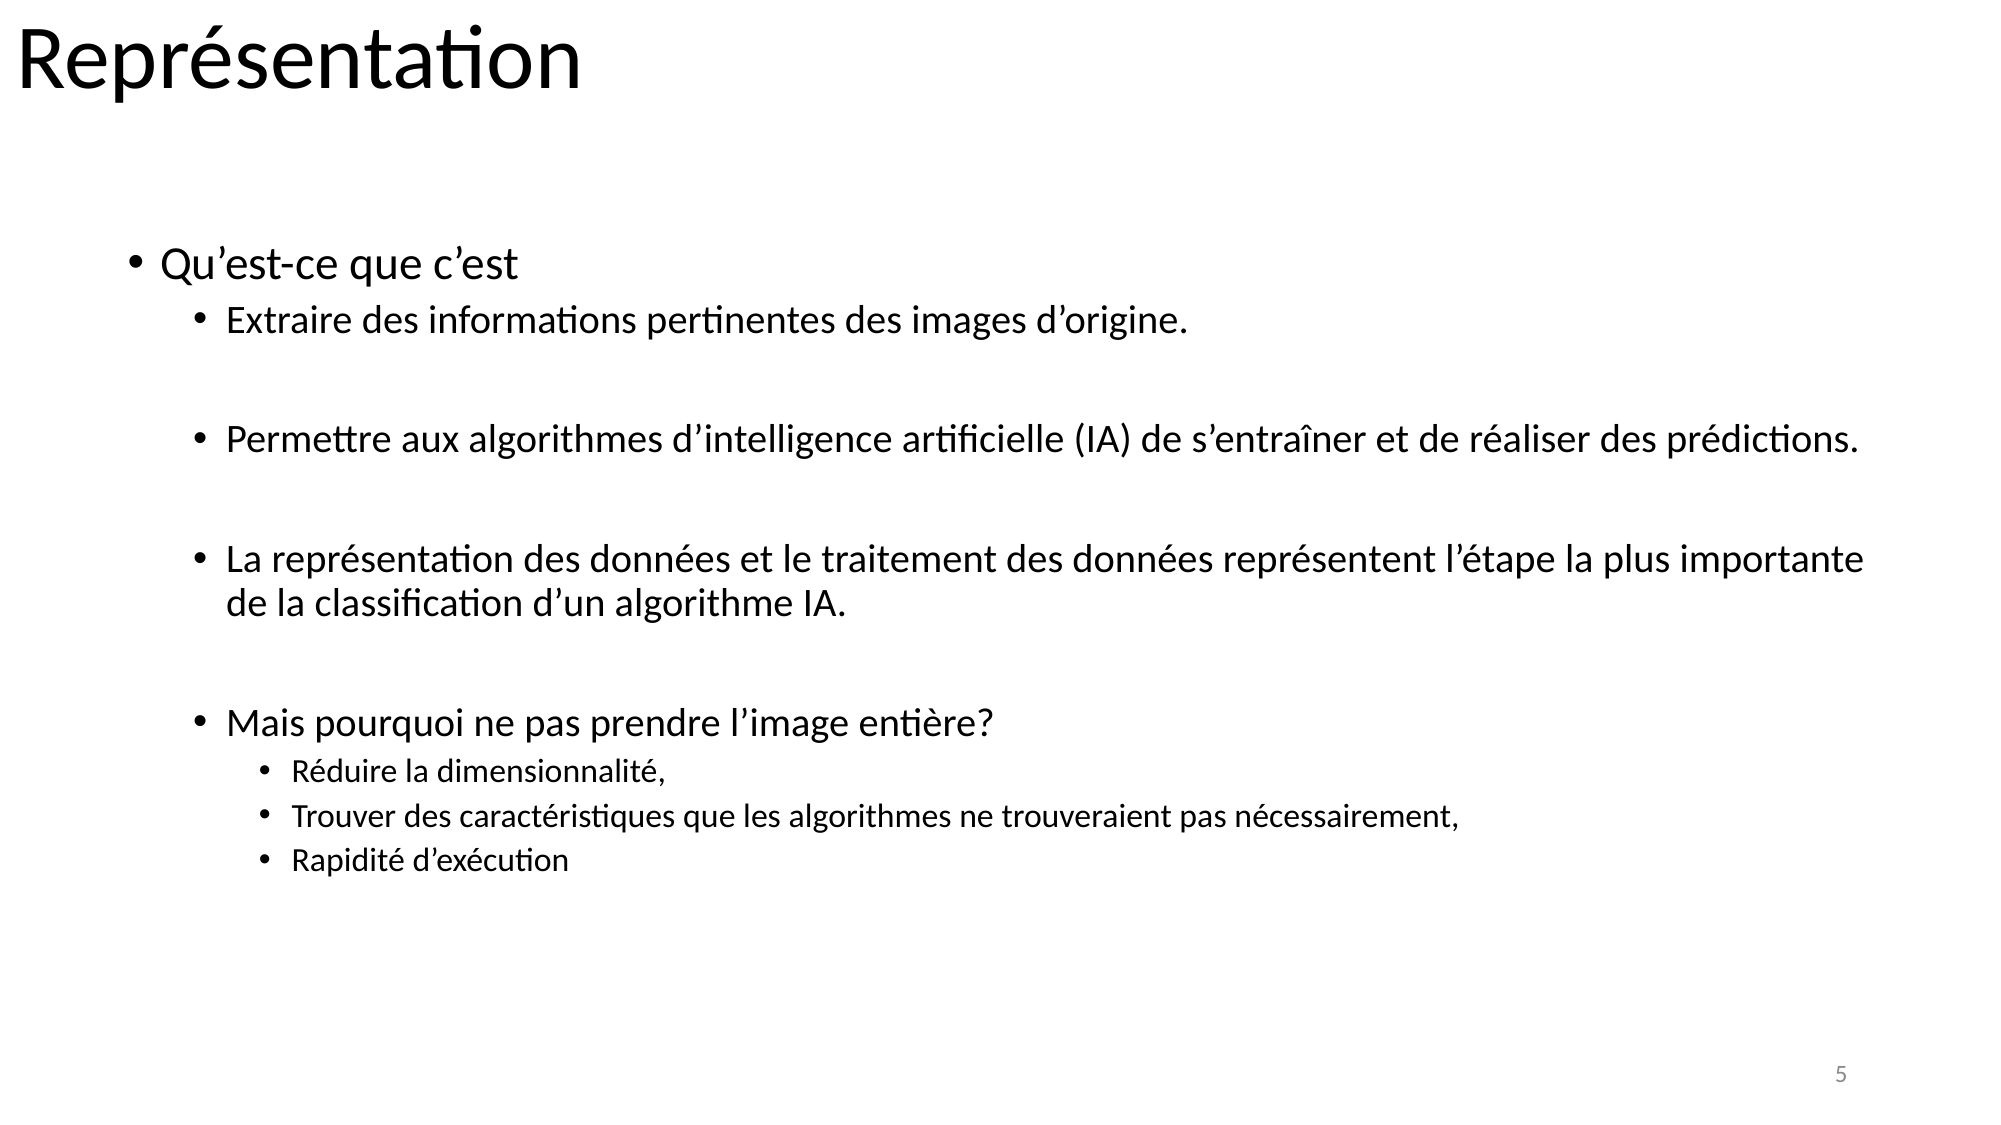

# Représentation
Qu’est-ce que c’est
Extraire des informations pertinentes des images d’origine.

Permettre aux algorithmes d’intelligence artificielle (IA) de s’entraîner et de réaliser des prédictions.

La représentation des données et le traitement des données représentent l’étape la plus importante de la classification d’un algorithme IA.

Mais pourquoi ne pas prendre l’image entière?
Réduire la dimensionnalité,
Trouver des caractéristiques que les algorithmes ne trouveraient pas nécessairement,
Rapidité d’exécution
5